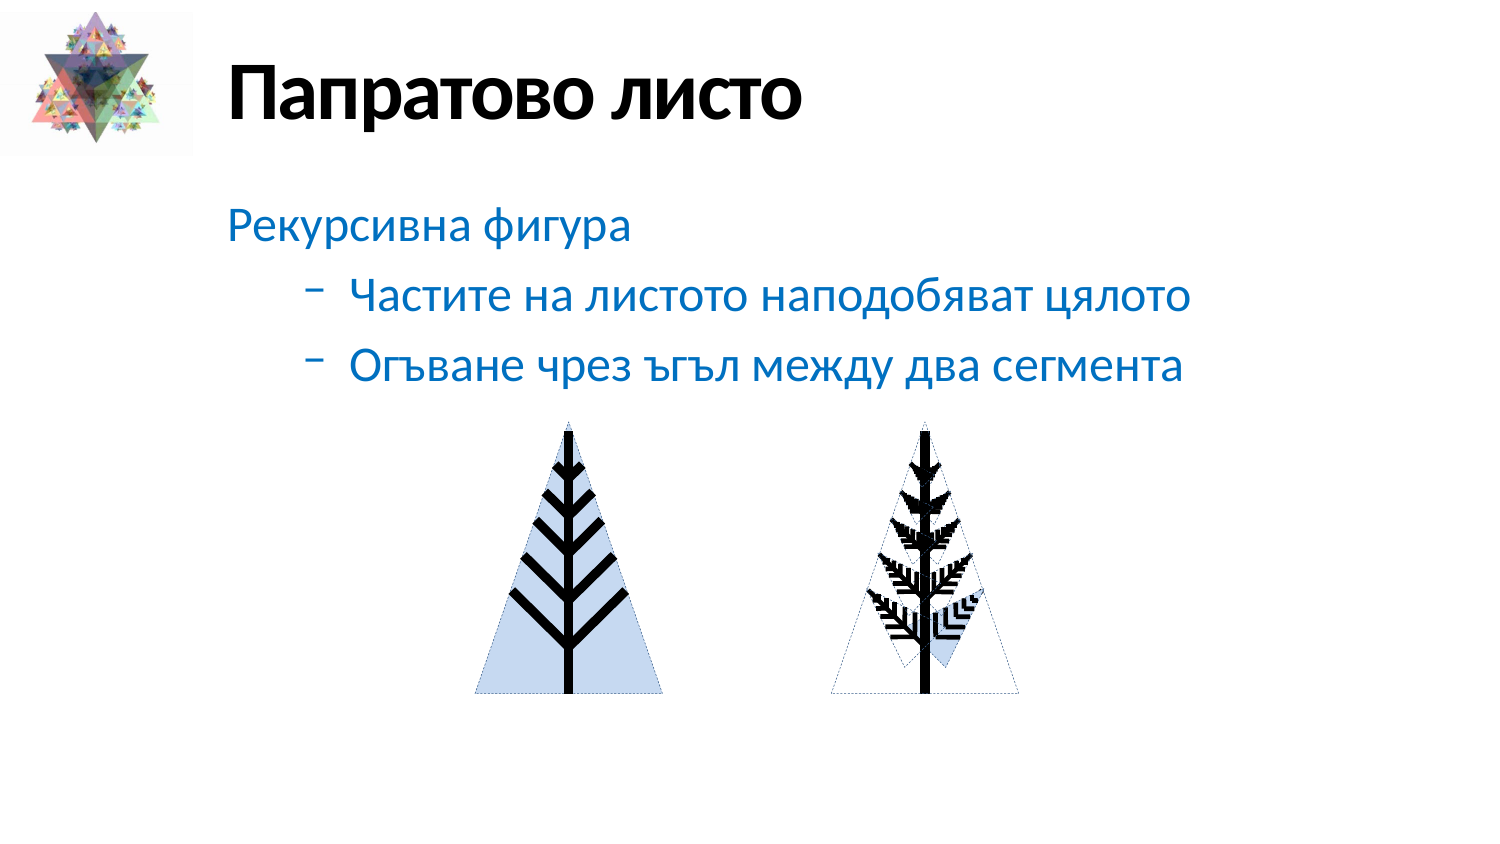

# Папратово листо
Рекурсивна фигура
Частите на листото наподобяват цялото
Огъване чрез ъгъл между два сегмента